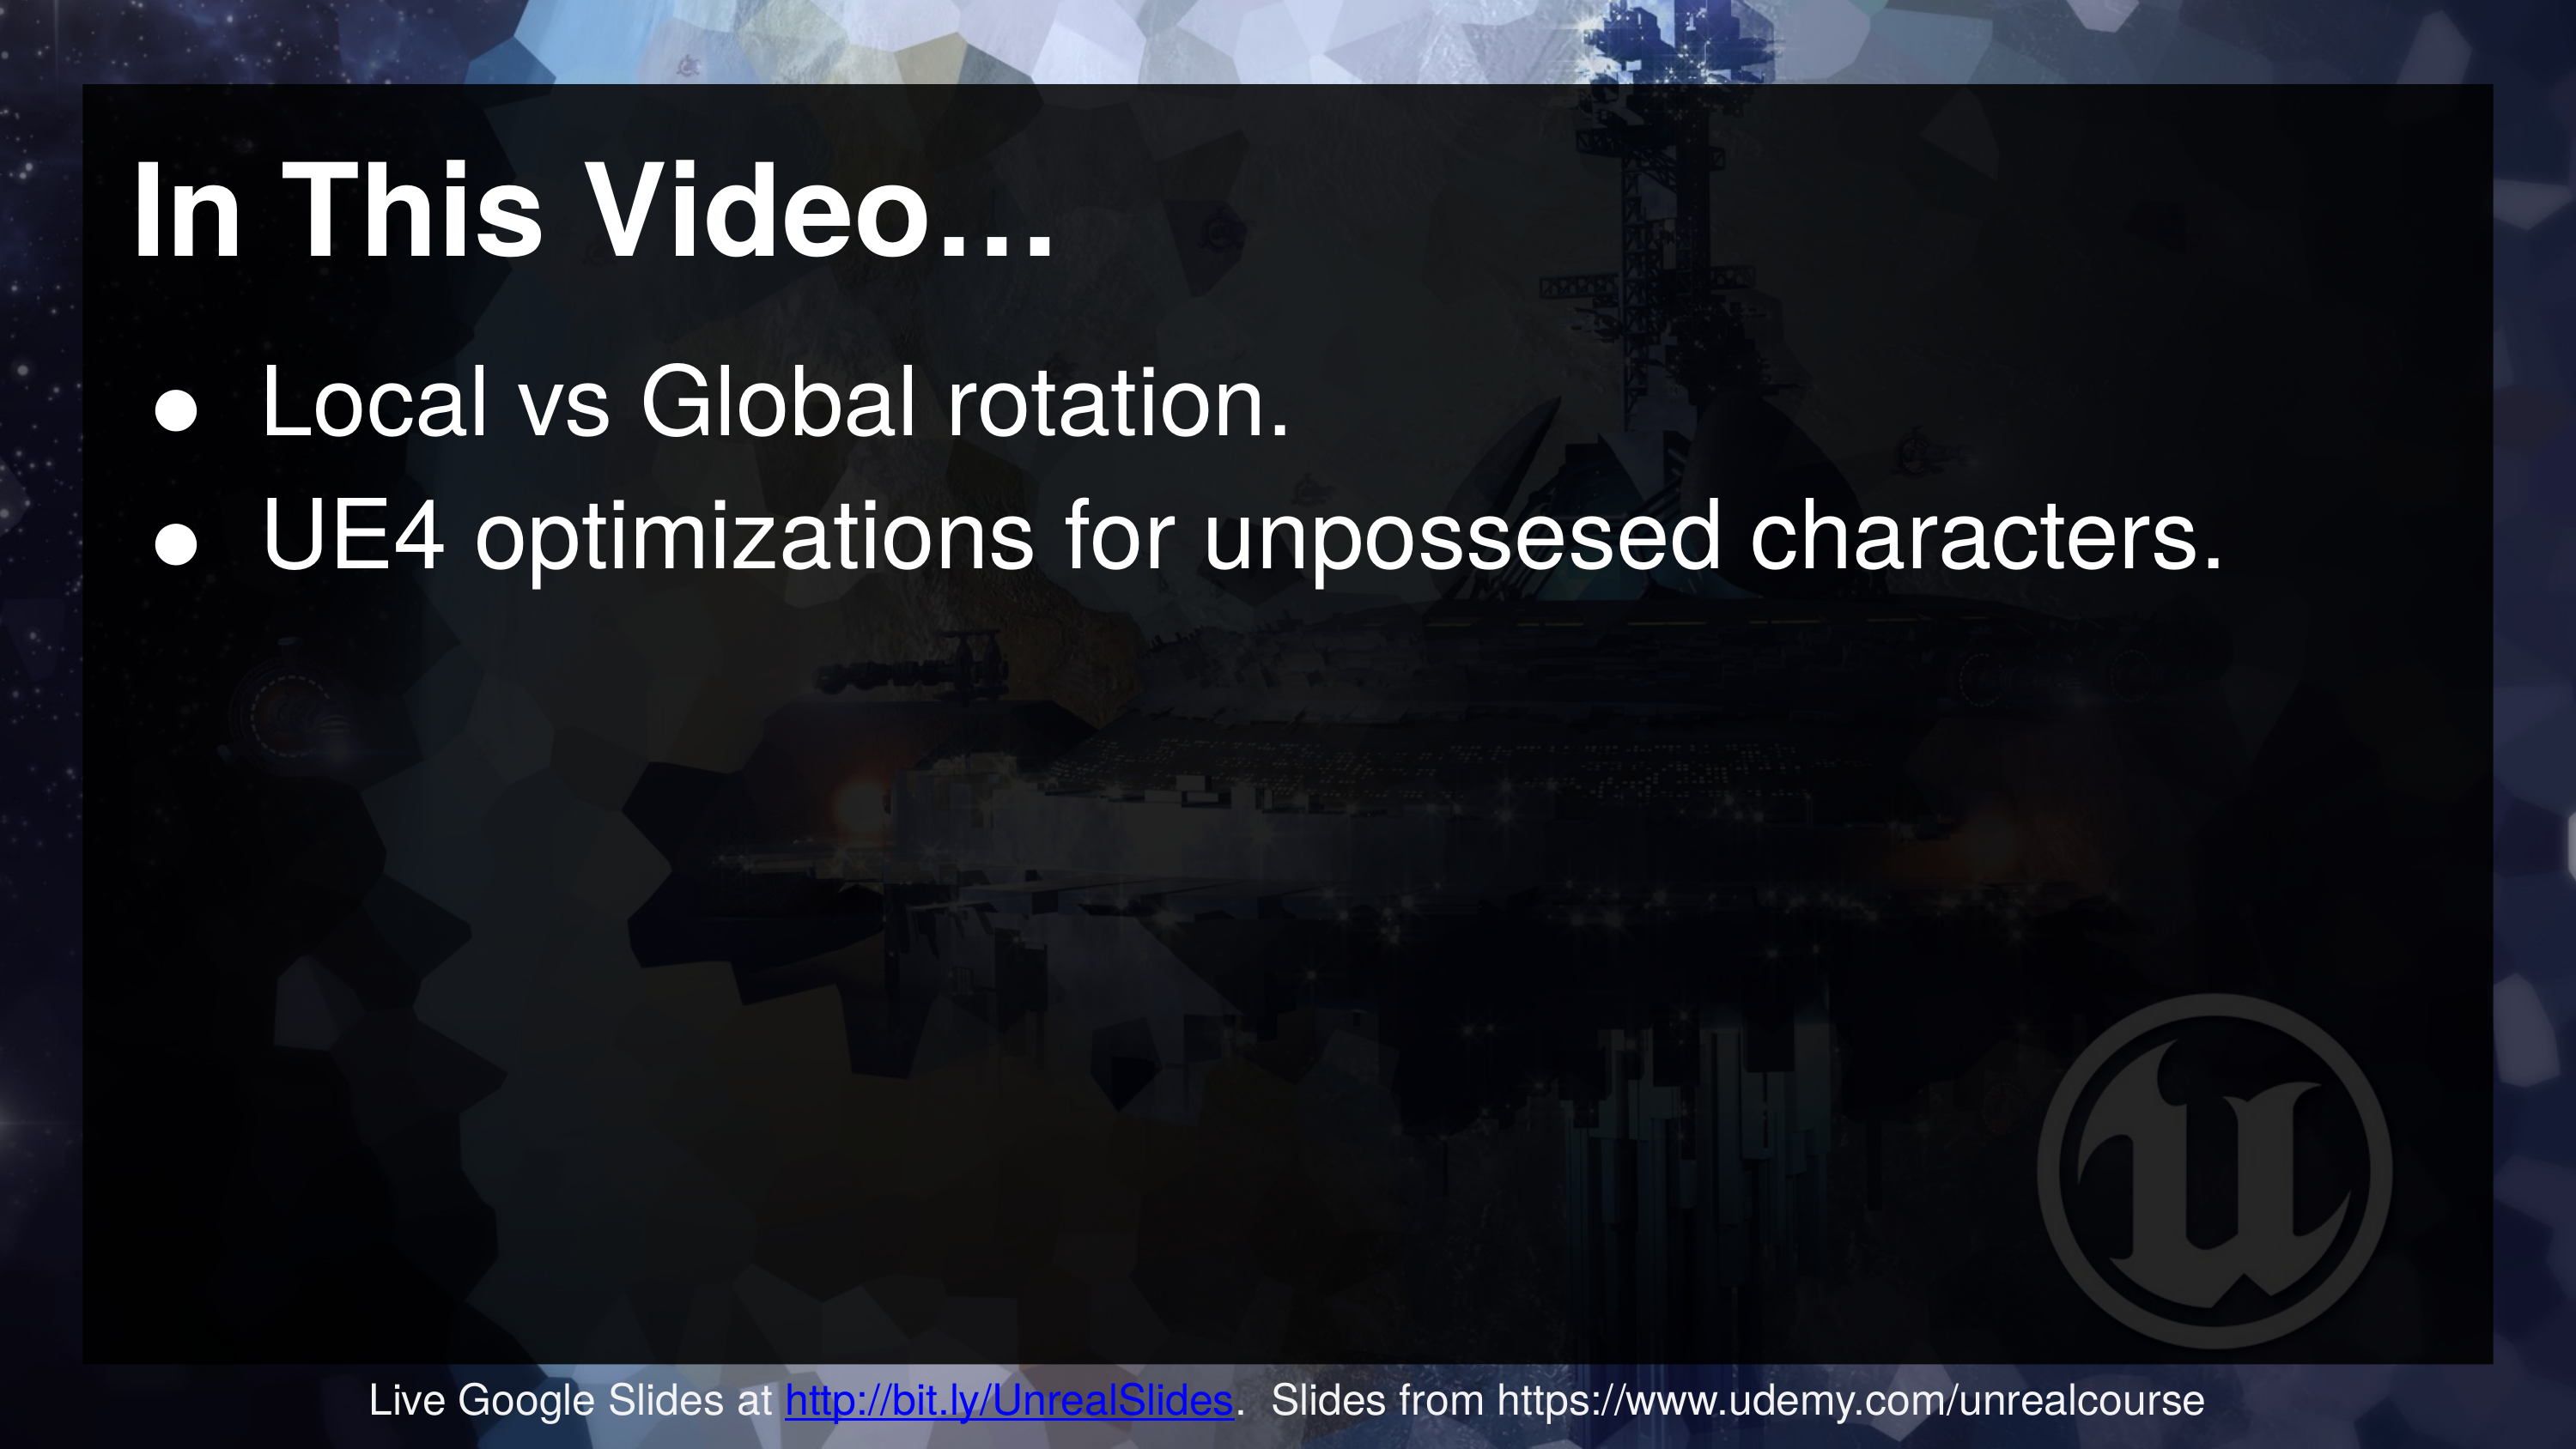

# In This Video…
Local vs Global rotation.
UE4 optimizations for unpossesed characters.